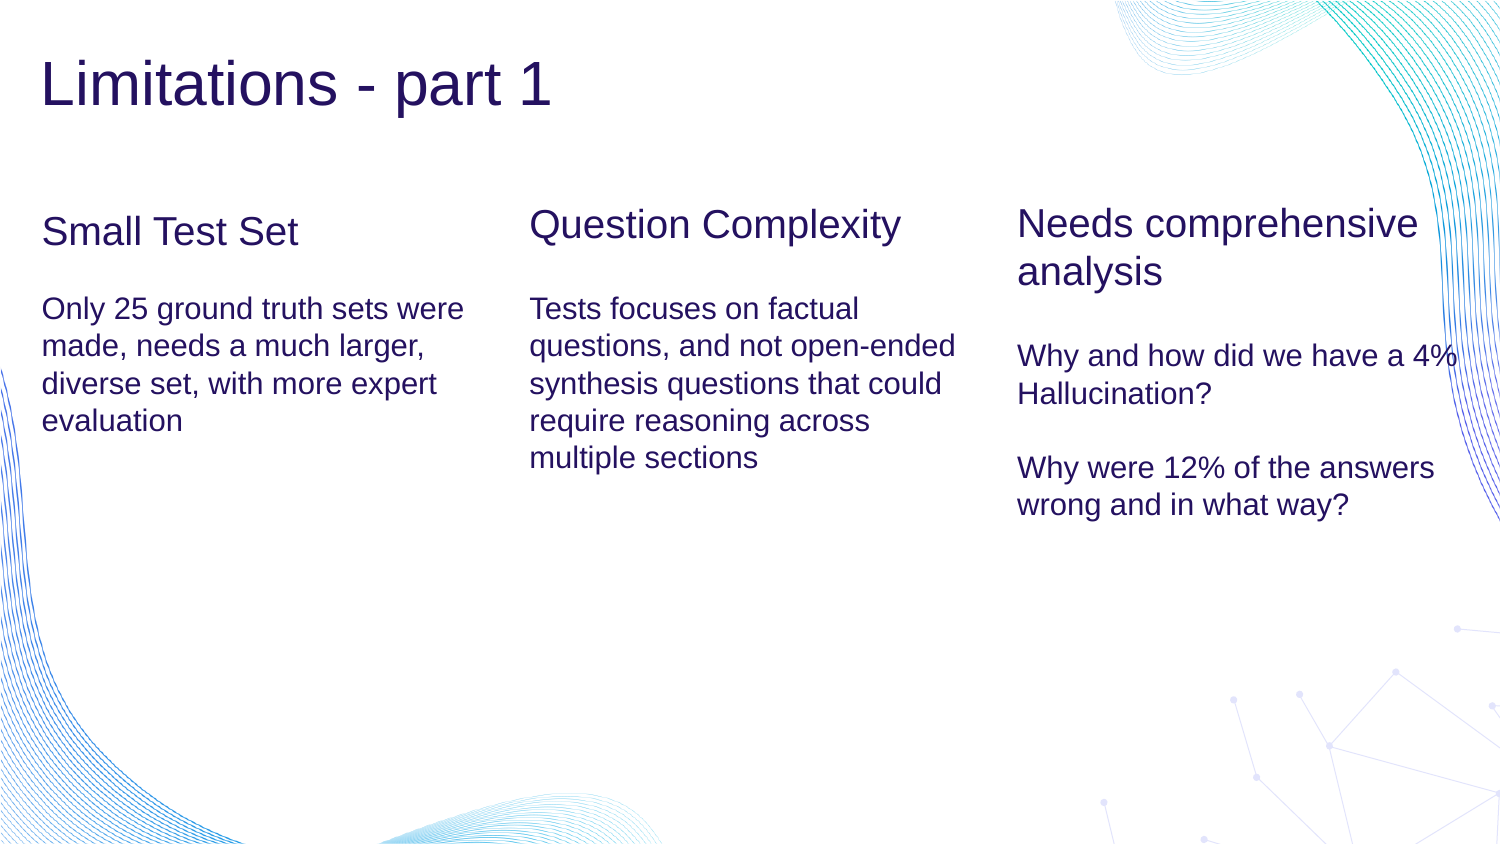

# Limitations - part 1
Small Test Set
Question Complexity
Needs comprehensive analysis
Tests focuses on factual questions, and not open-ended synthesis questions that could require reasoning across multiple sections
Only 25 ground truth sets were made, needs a much larger, diverse set, with more expert evaluation

Why and how did we have a 4% Hallucination?

Why were 12% of the answers wrong and in what way?